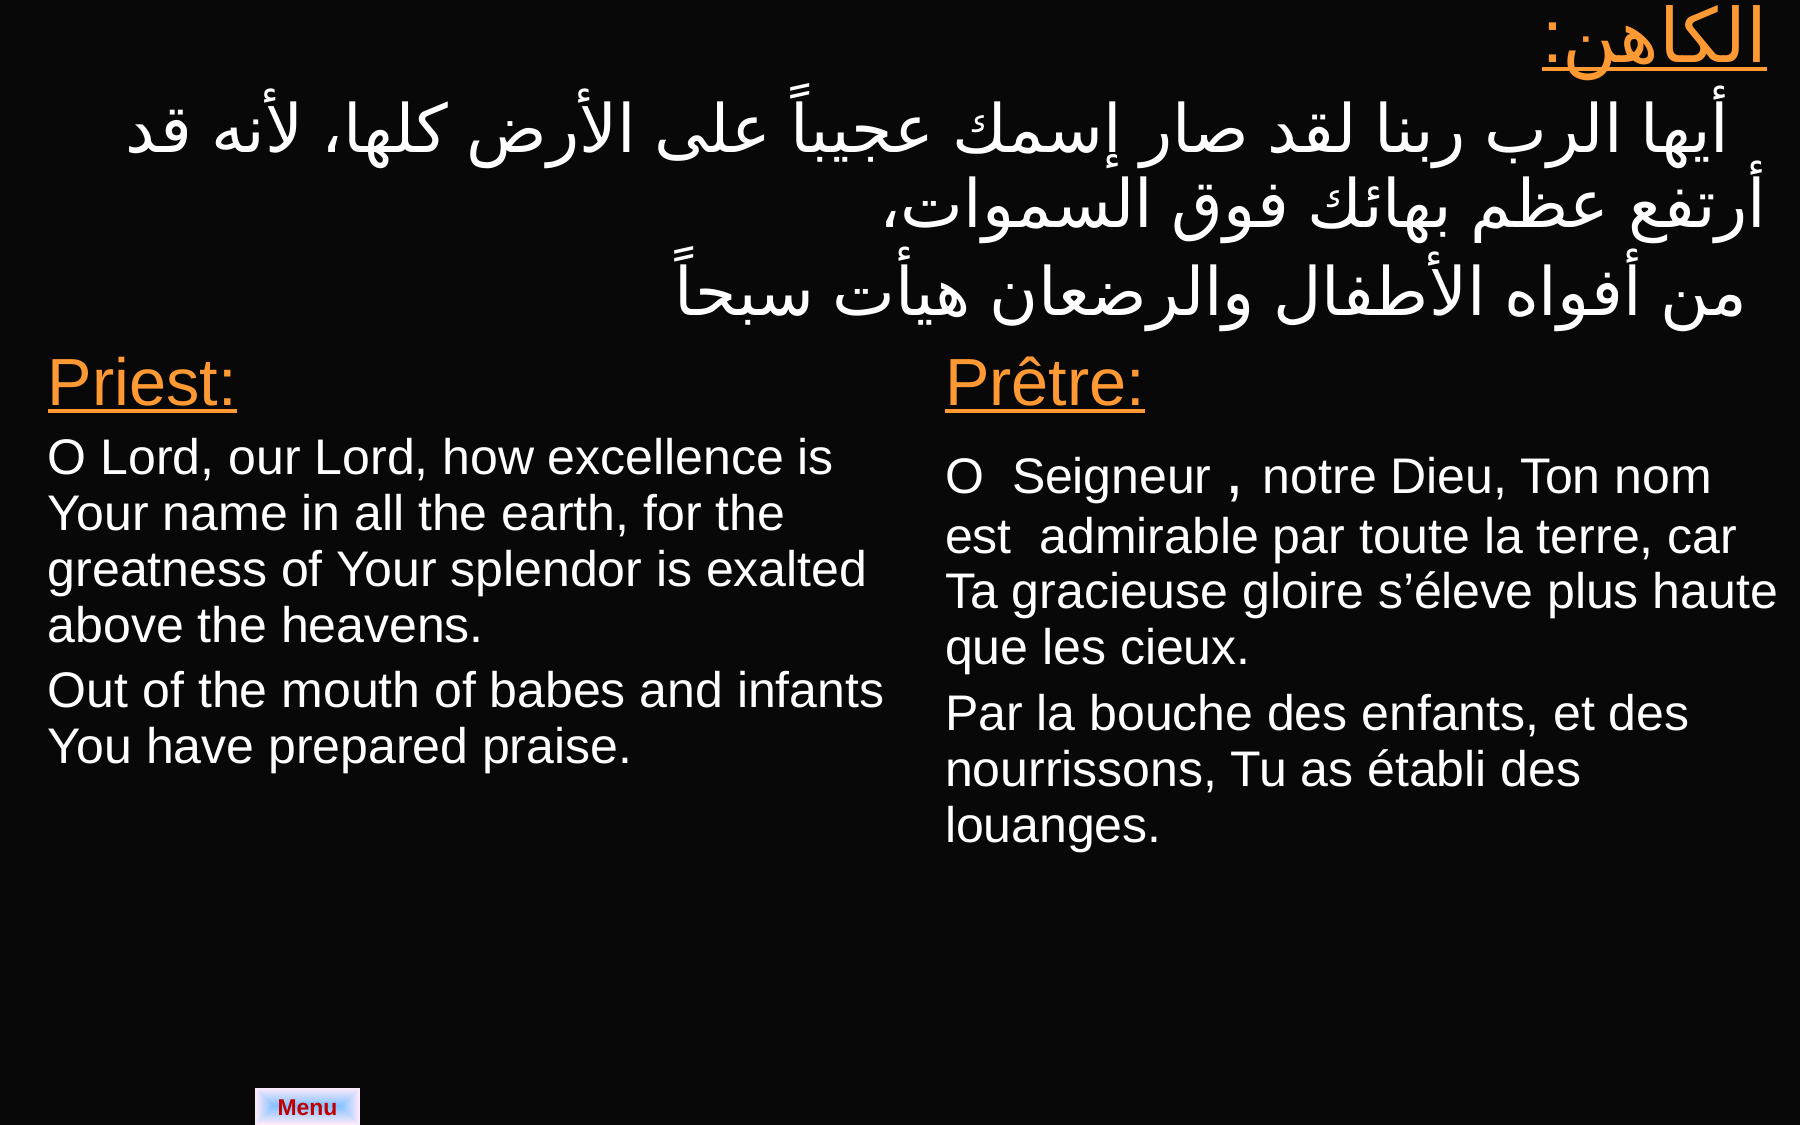

| الكاهن: أيها الرب ربنا لقد صار إسمك عجيباً على الأرض كلها، لأنه قد أرتفع عظم بهائك فوق السموات، من أفواه الأطفال والرضعان هيأت سبحاً |  |
| --- | --- |
| Priest: O Lord, our Lord, how excellence is Your name in all the earth, for the greatness of Your splendor is exalted above the heavens. Out of the mouth of babes and infants You have prepared praise. | Prêtre: O Seigneur , notre Dieu, Ton nom est admirable par toute la terre, car Ta gracieuse gloire s’éleve plus haute que les cieux. Par la bouche des enfants, et des nourrissons, Tu as établi des louanges. |

Menu